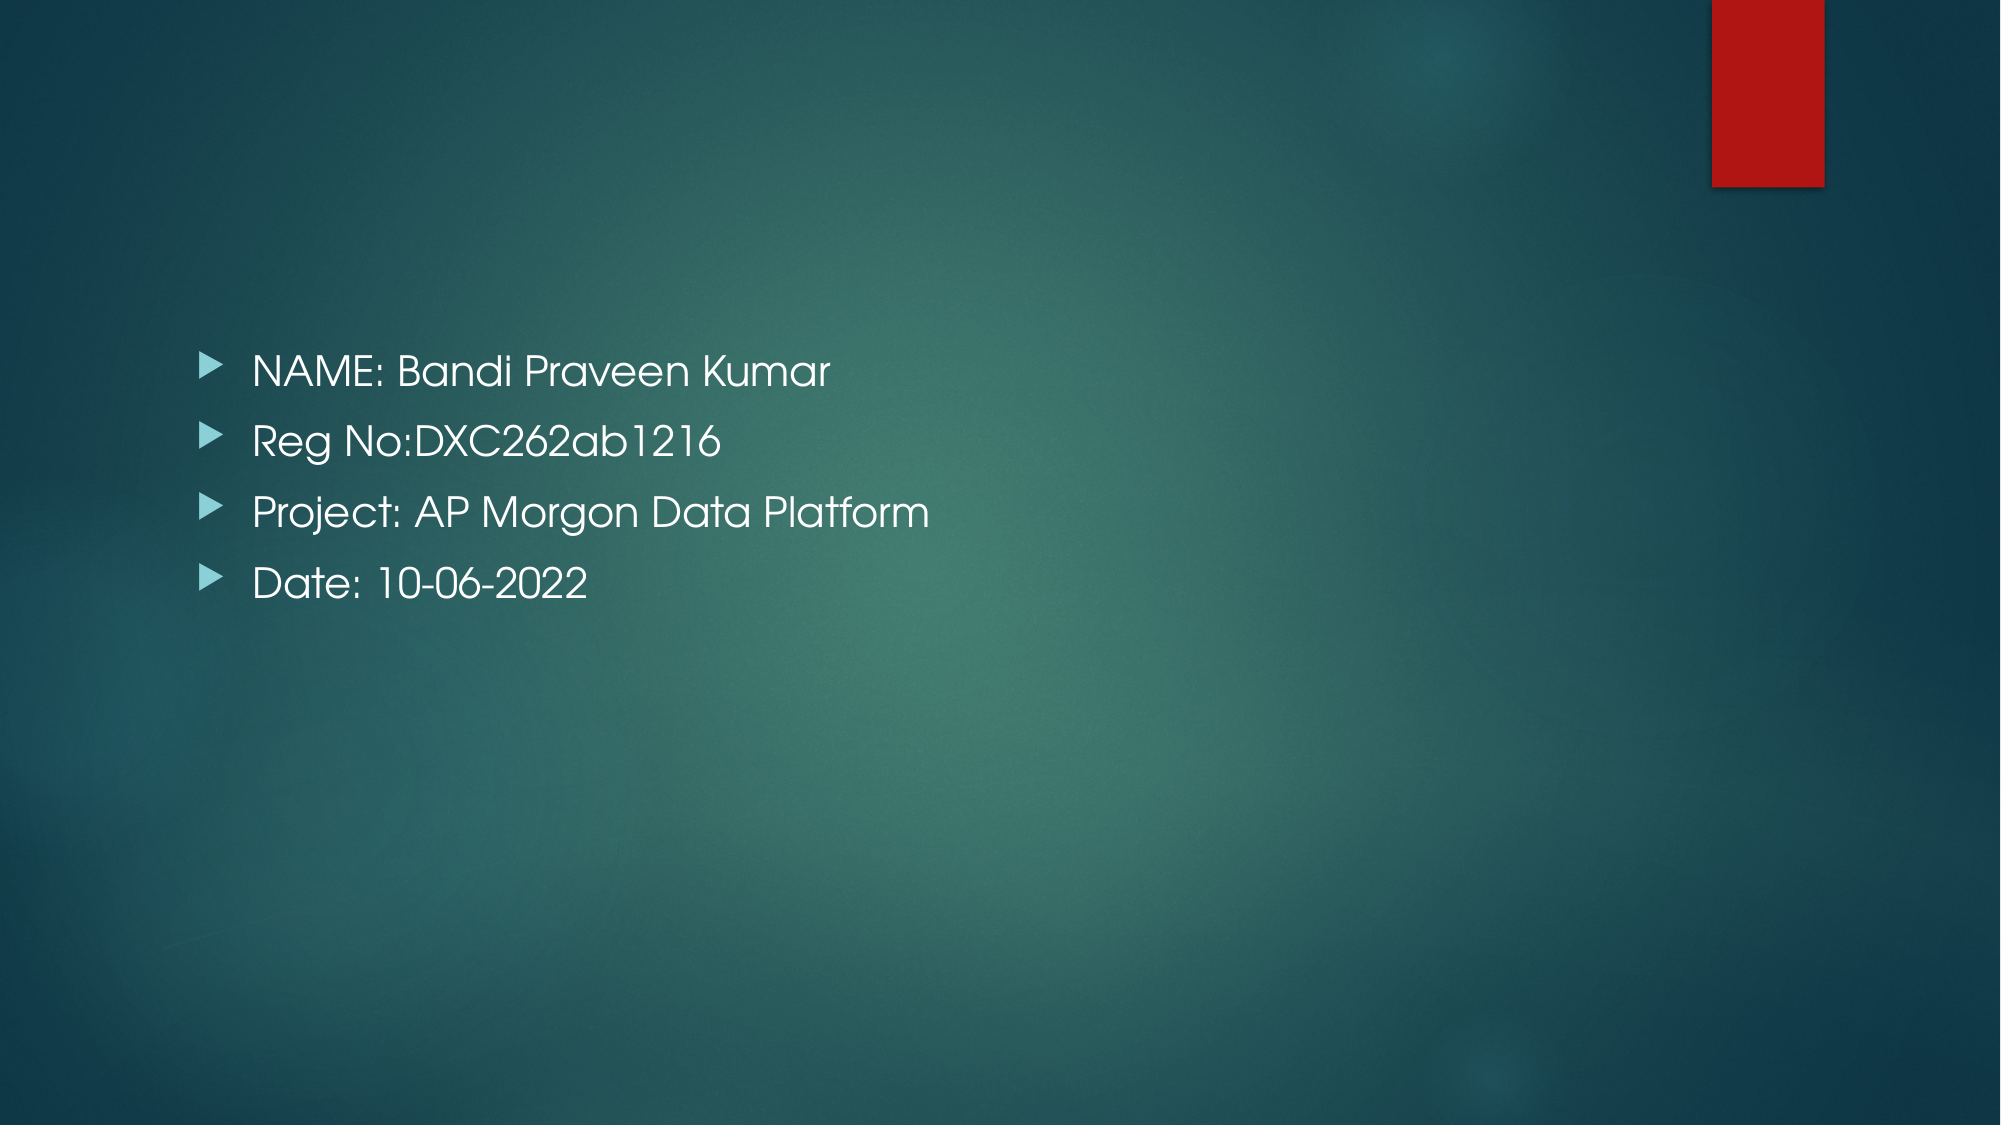

NAME: Bandi Praveen Kumar
Reg No:DXC262ab1216
Project: AP Morgon Data Platform
Date: 10-06-2022